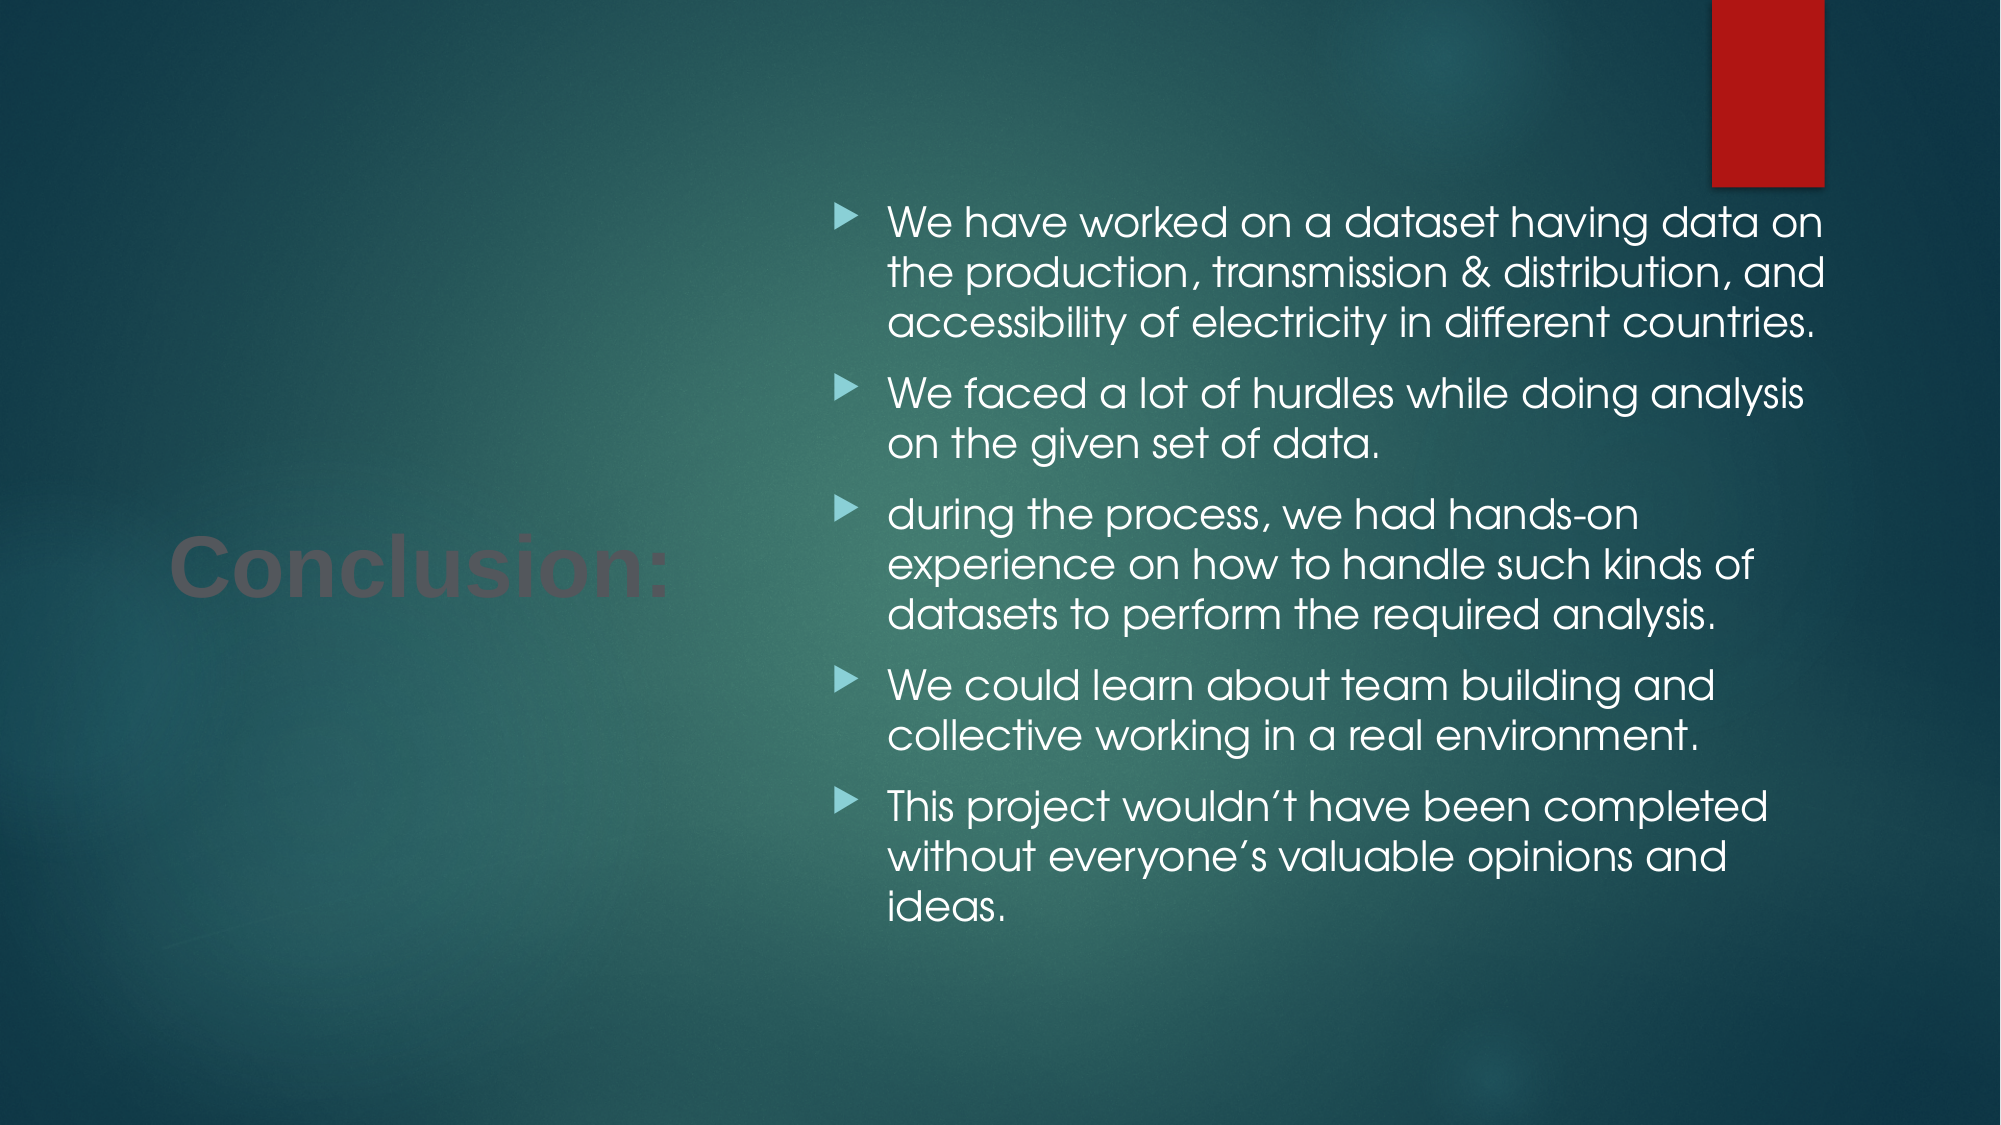

We have worked on a dataset having data on the production, transmission & distribution, and accessibility of electricity in different countries.
We faced a lot of hurdles while doing analysis on the given set of data.
during the process, we had hands-on experience on how to handle such kinds of datasets to perform the required analysis.
We could learn about team building and collective working in a real environment.
This project wouldn’t have been completed without everyone’s valuable opinions and ideas.
# Conclusion: